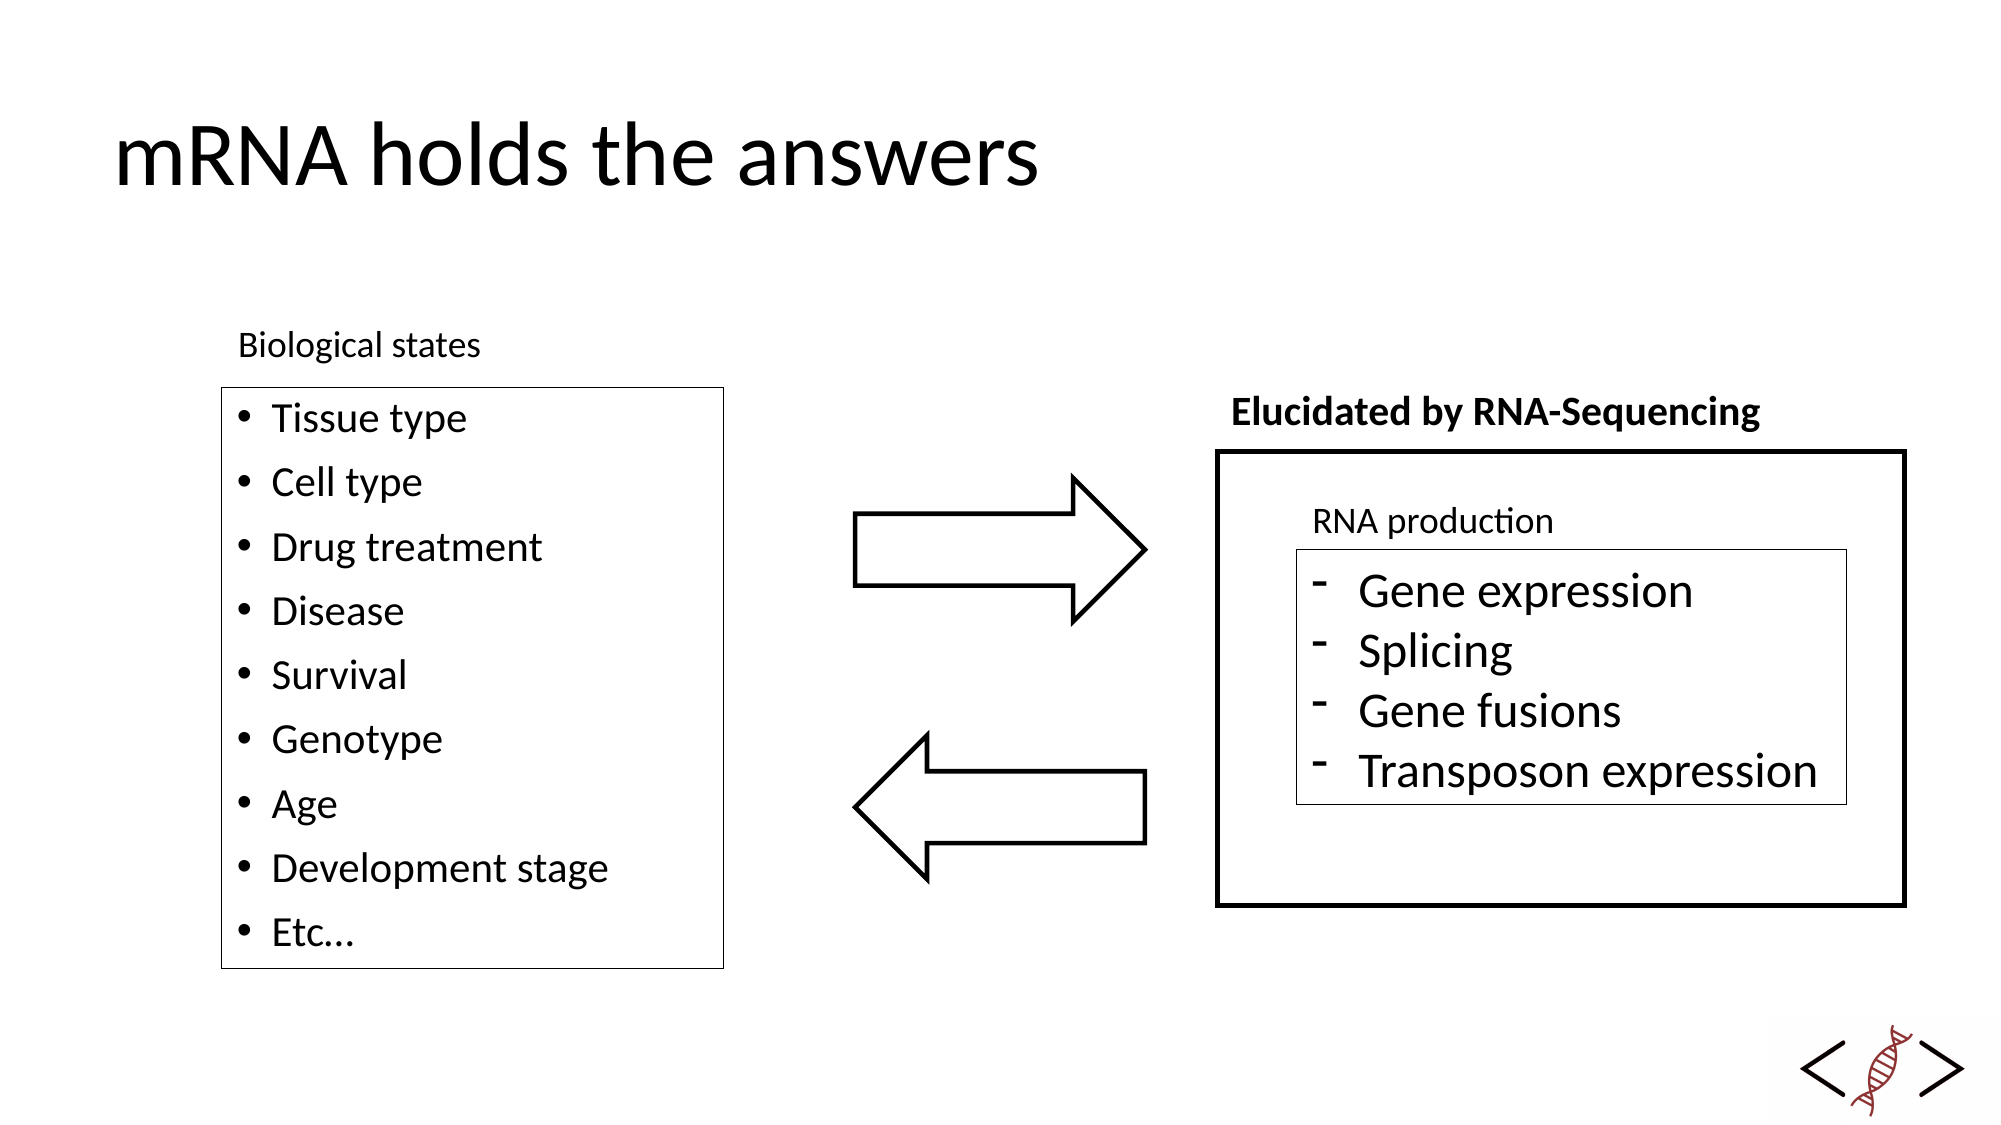

# mRNA holds the answers
Biological states
Elucidated by RNA-Sequencing

Tissue type
Cell type
Drug treatment
Disease
Survival
Genotype
Age
Development stage
Etc…

RNA production
Gene expression
Splicing
Gene fusions
Transposon expression